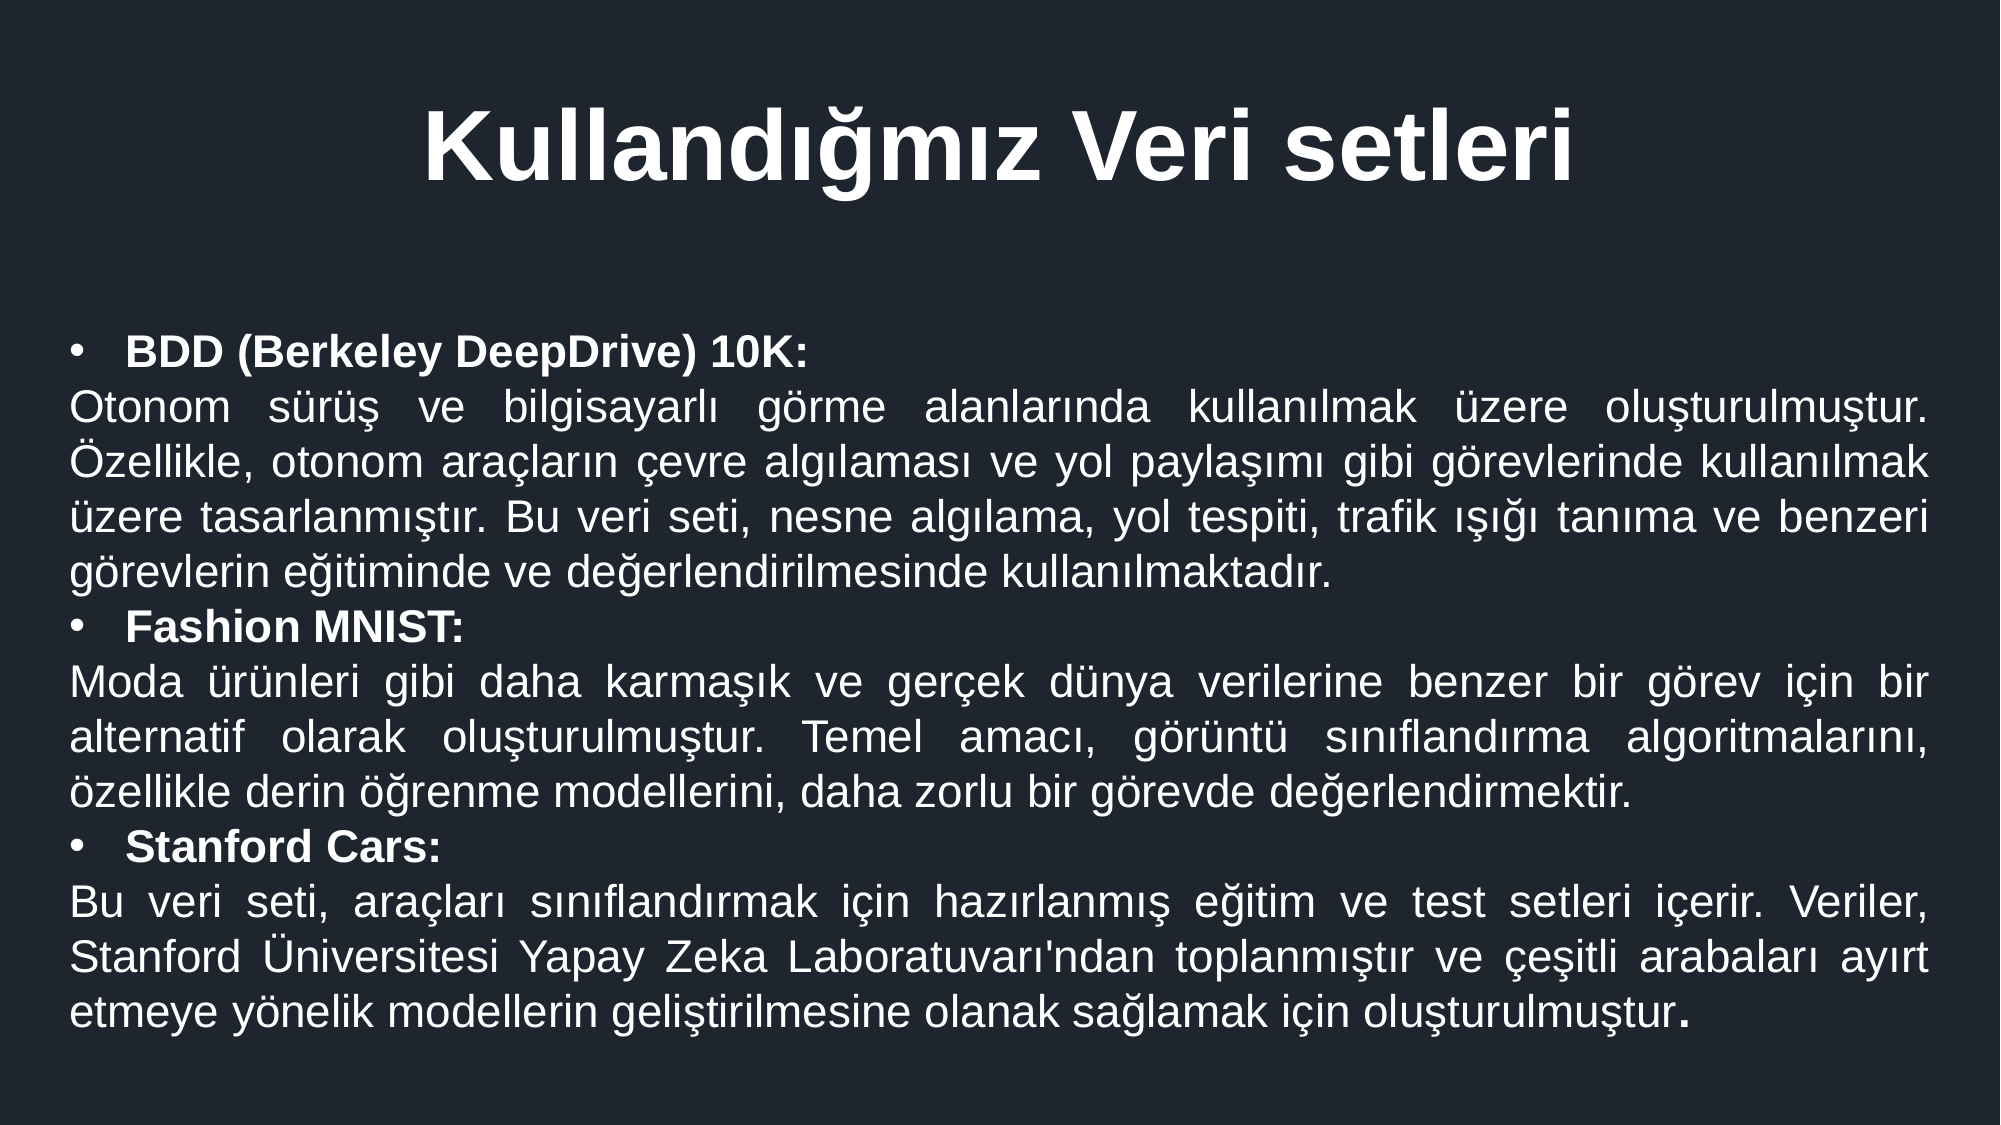

Kullandığmız Veri setleri
BDD (Berkeley DeepDrive) 10K:
Otonom sürüş ve bilgisayarlı görme alanlarında kullanılmak üzere oluşturulmuştur. Özellikle, otonom araçların çevre algılaması ve yol paylaşımı gibi görevlerinde kullanılmak üzere tasarlanmıştır. Bu veri seti, nesne algılama, yol tespiti, trafik ışığı tanıma ve benzeri görevlerin eğitiminde ve değerlendirilmesinde kullanılmaktadır.
Fashion MNIST:
Moda ürünleri gibi daha karmaşık ve gerçek dünya verilerine benzer bir görev için bir alternatif olarak oluşturulmuştur. Temel amacı, görüntü sınıflandırma algoritmalarını, özellikle derin öğrenme modellerini, daha zorlu bir görevde değerlendirmektir.
Stanford Cars:
Bu veri seti, araçları sınıflandırmak için hazırlanmış eğitim ve test setleri içerir. Veriler, Stanford Üniversitesi Yapay Zeka Laboratuvarı'ndan toplanmıştır ve çeşitli arabaları ayırt etmeye yönelik modellerin geliştirilmesine olanak sağlamak için oluşturulmuştur.